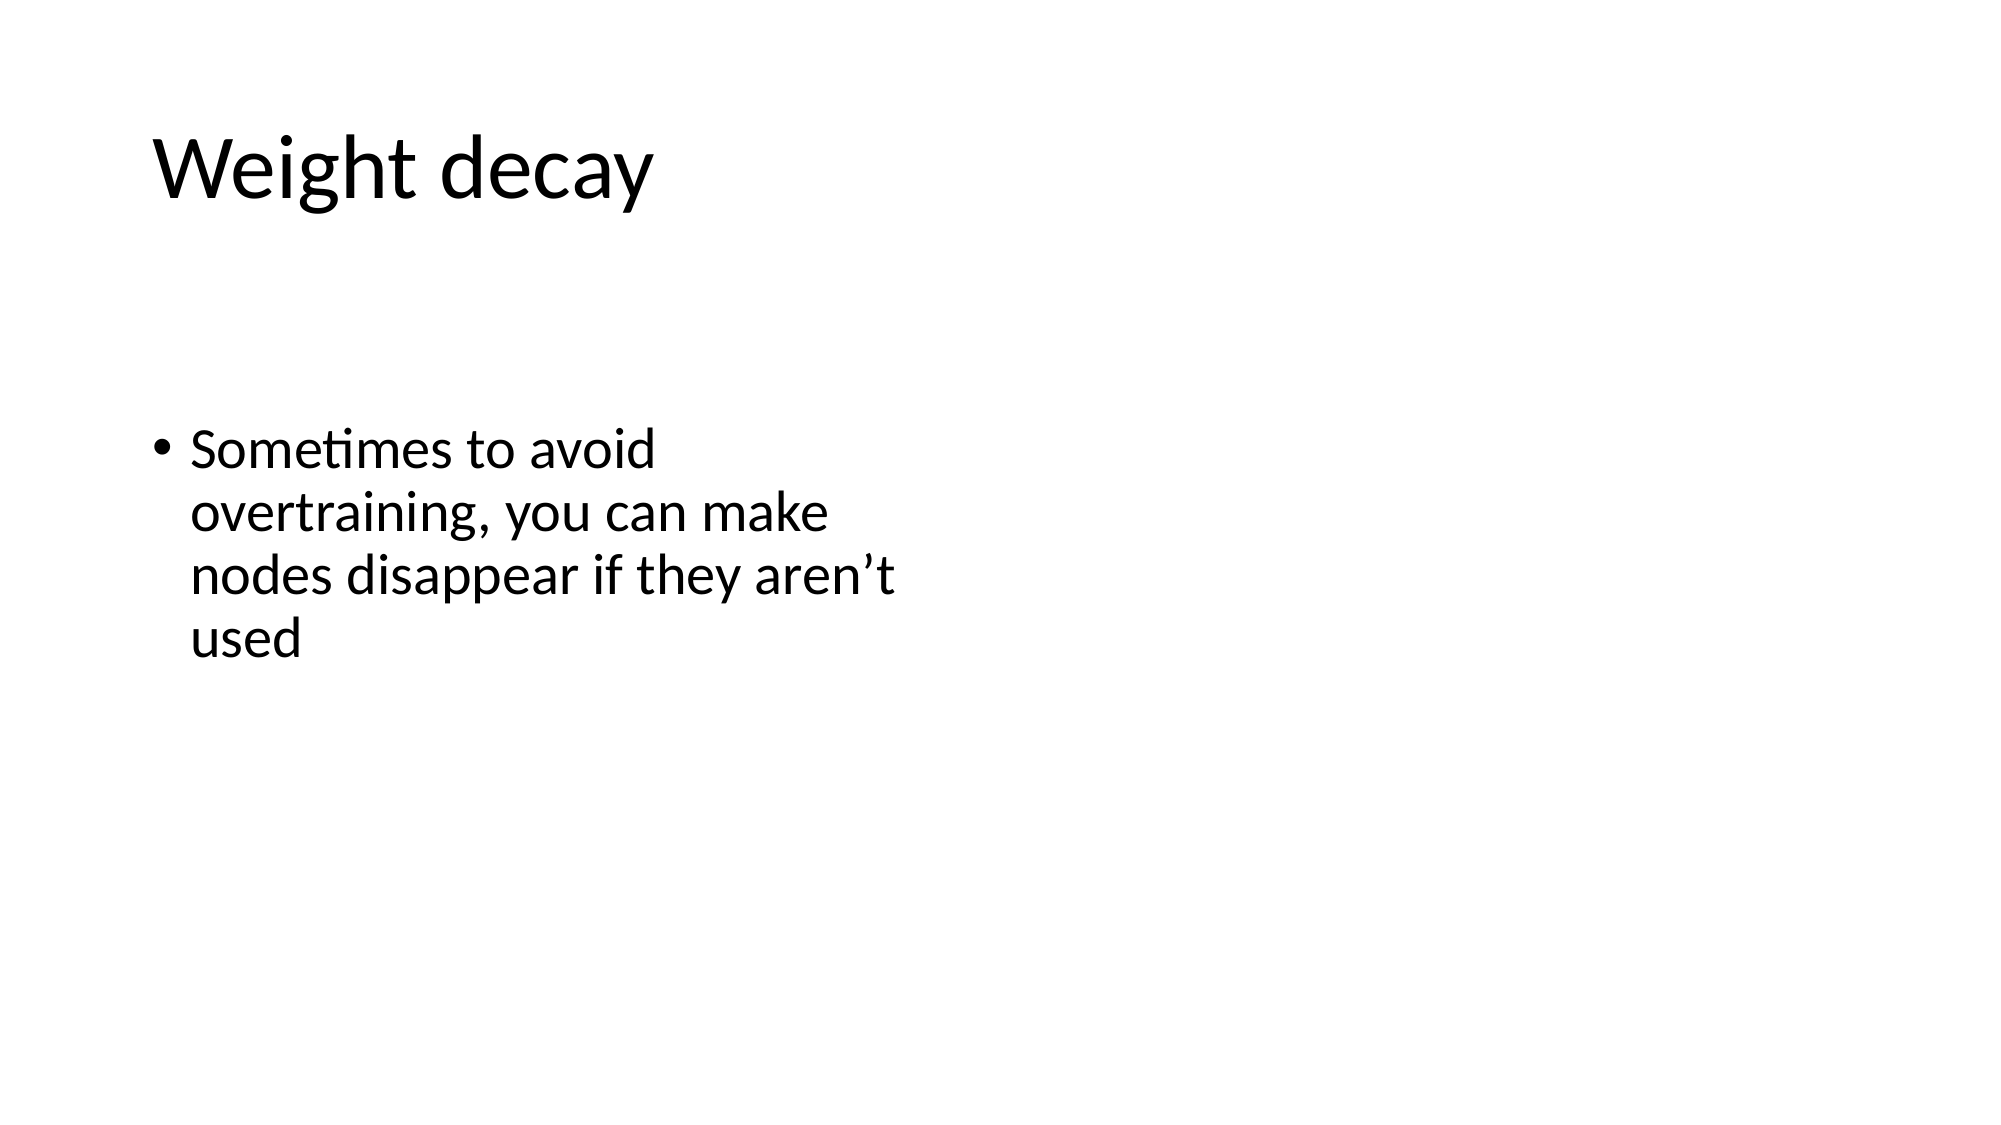

# Weight decay
Sometimes to avoid overtraining, you can make nodes disappear if they aren’t used